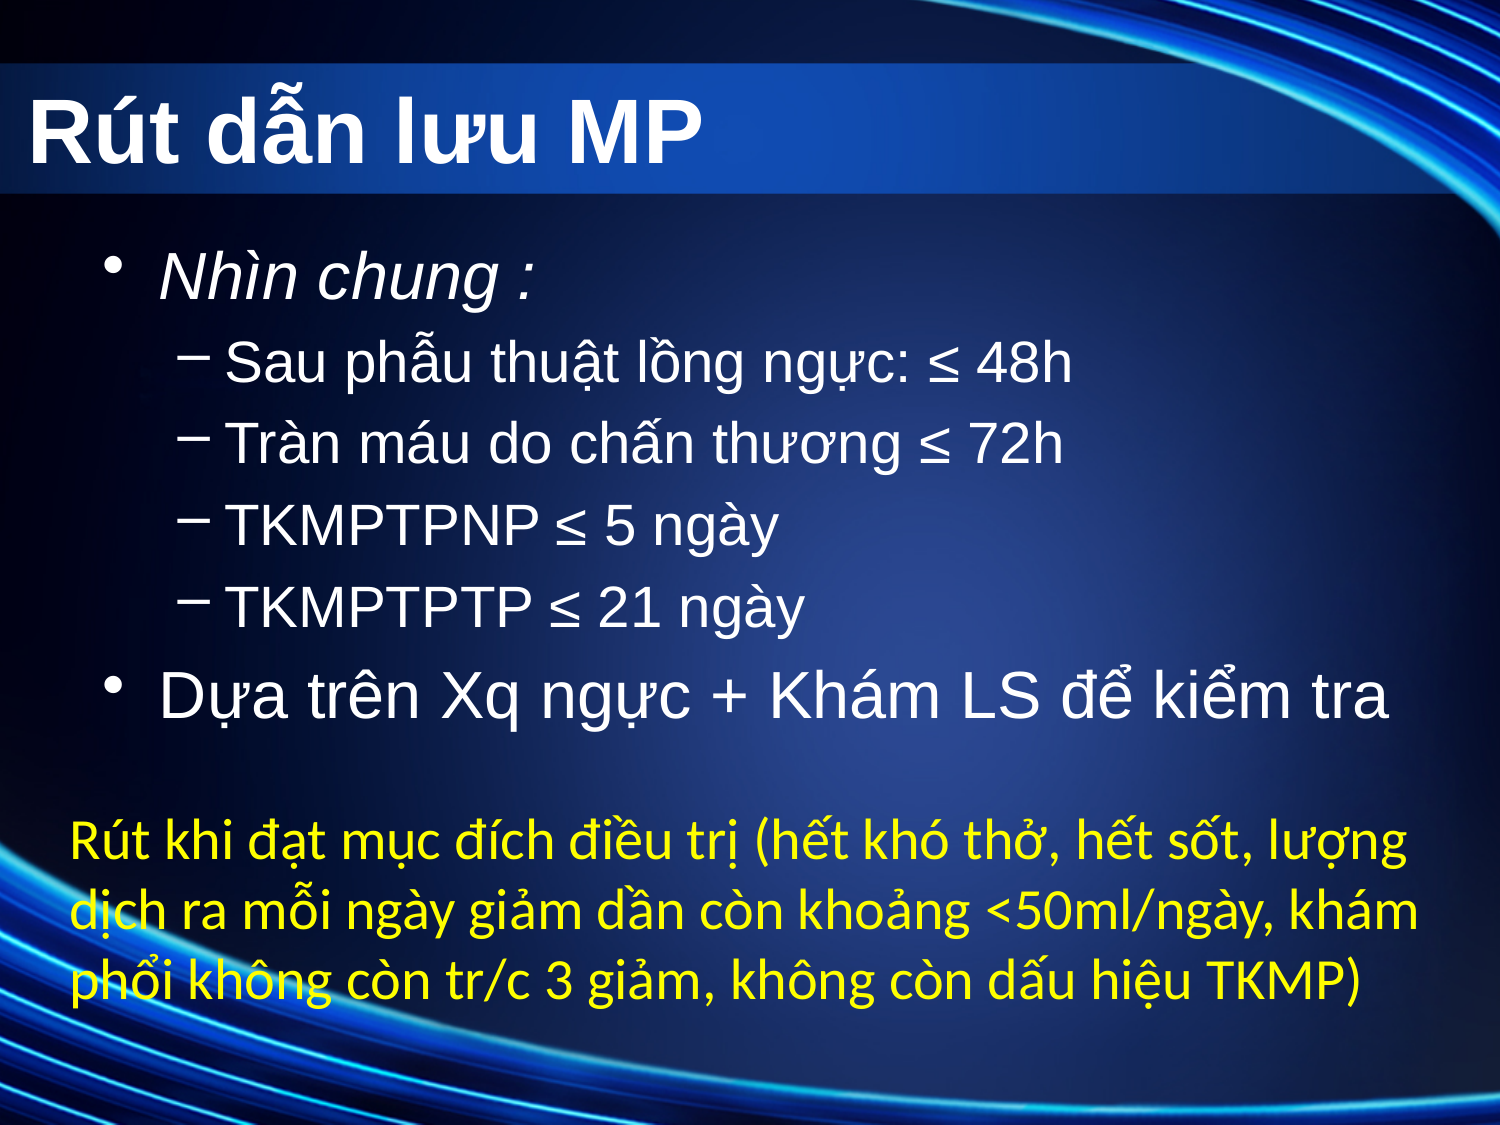

# Rút dẫn lưu MP
Nhìn chung :
Sau phẫu thuật lồng ngực: ≤ 48h
Tràn máu do chấn thương ≤ 72h
TKMPTPNP ≤ 5 ngày
TKMPTPTP ≤ 21 ngày
Dựa trên Xq ngực + Khám LS để kiểm tra
Rút khi đạt mục đích điều trị (hết khó thở, hết sốt, lượng dịch ra mỗi ngày giảm dần còn khoảng <50ml/ngày, khám phổi không còn tr/c 3 giảm, không còn dấu hiệu TKMP)